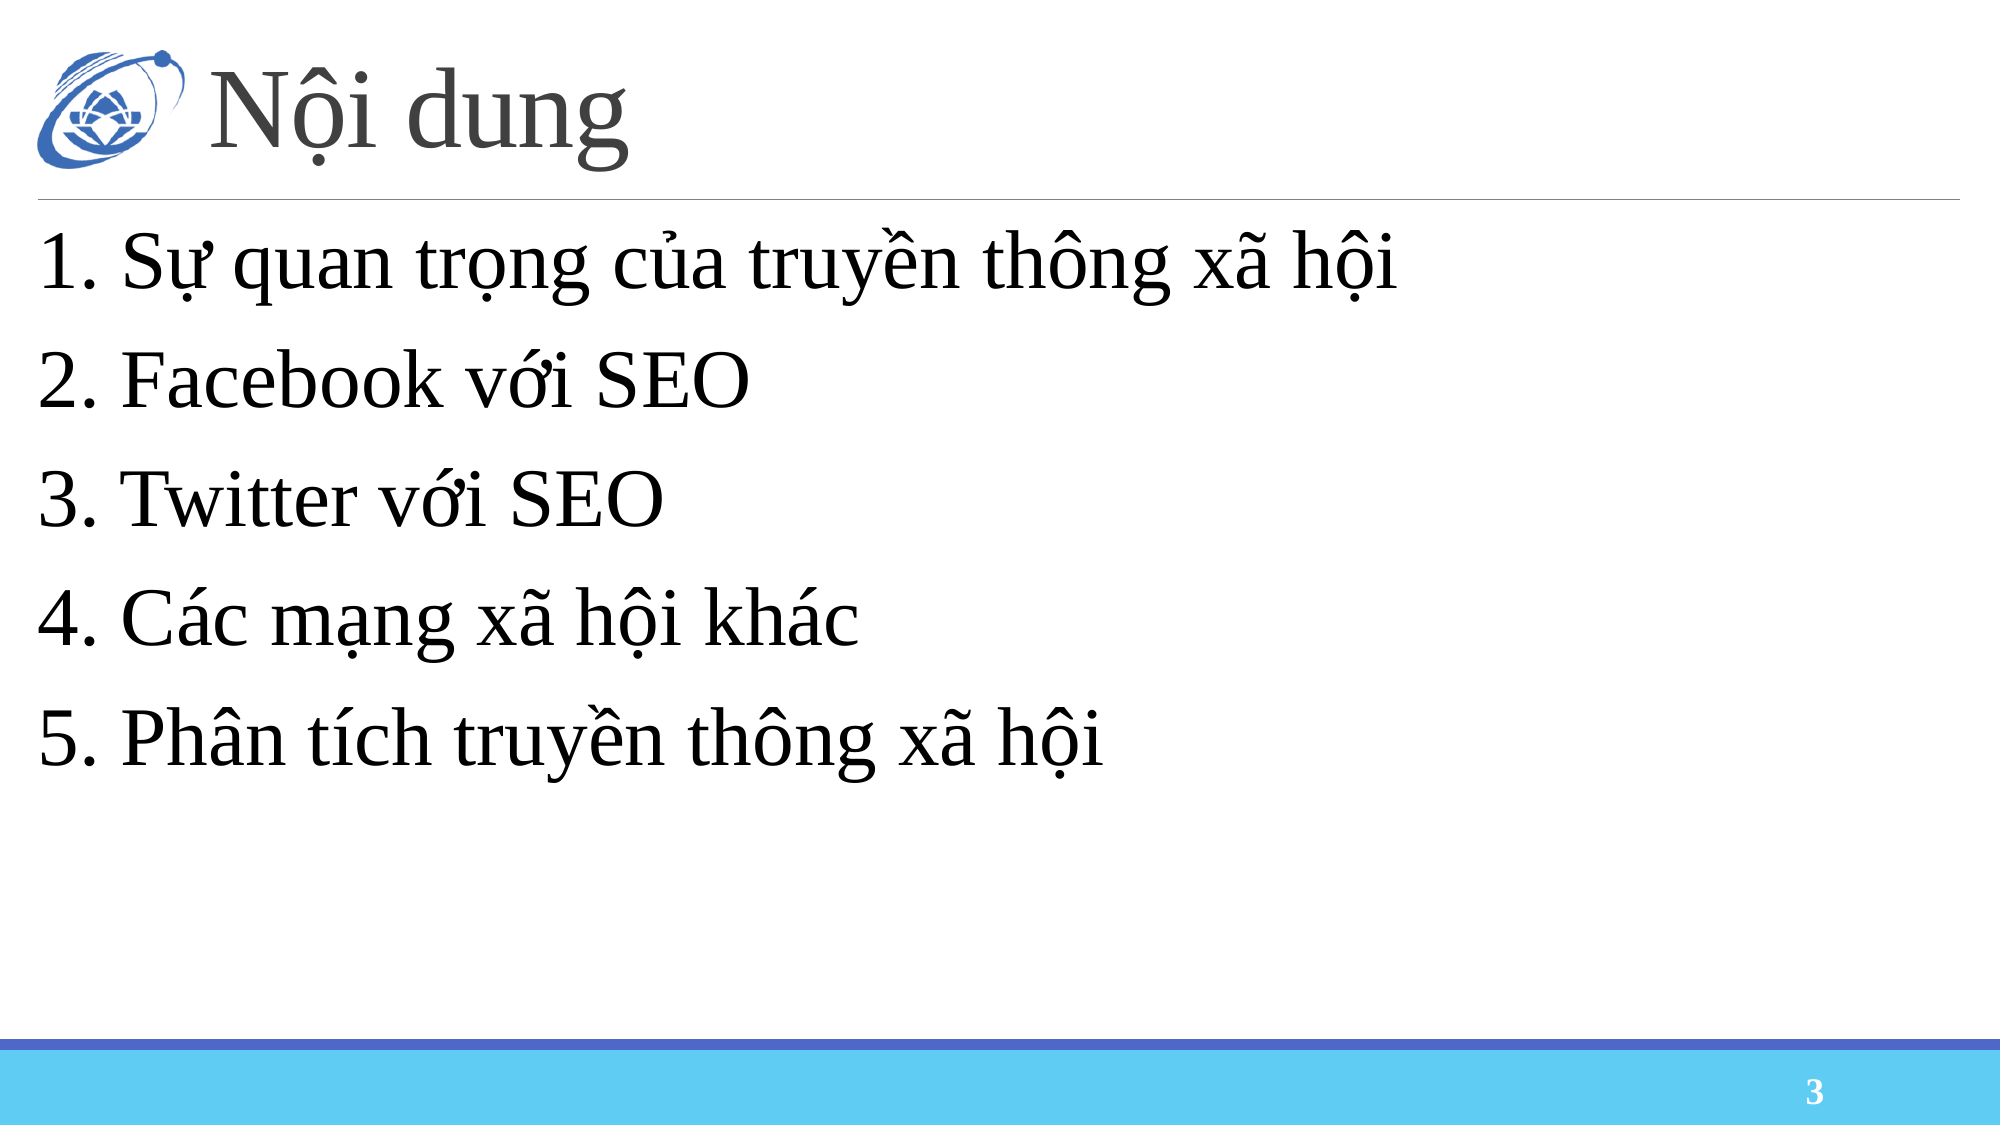

# Nội dung
1. Sự quan trọng của truyền thông xã hội
2. Facebook với SEO
3. Twitter với SEO
4. Các mạng xã hội khác
5. Phân tích truyền thông xã hội
3